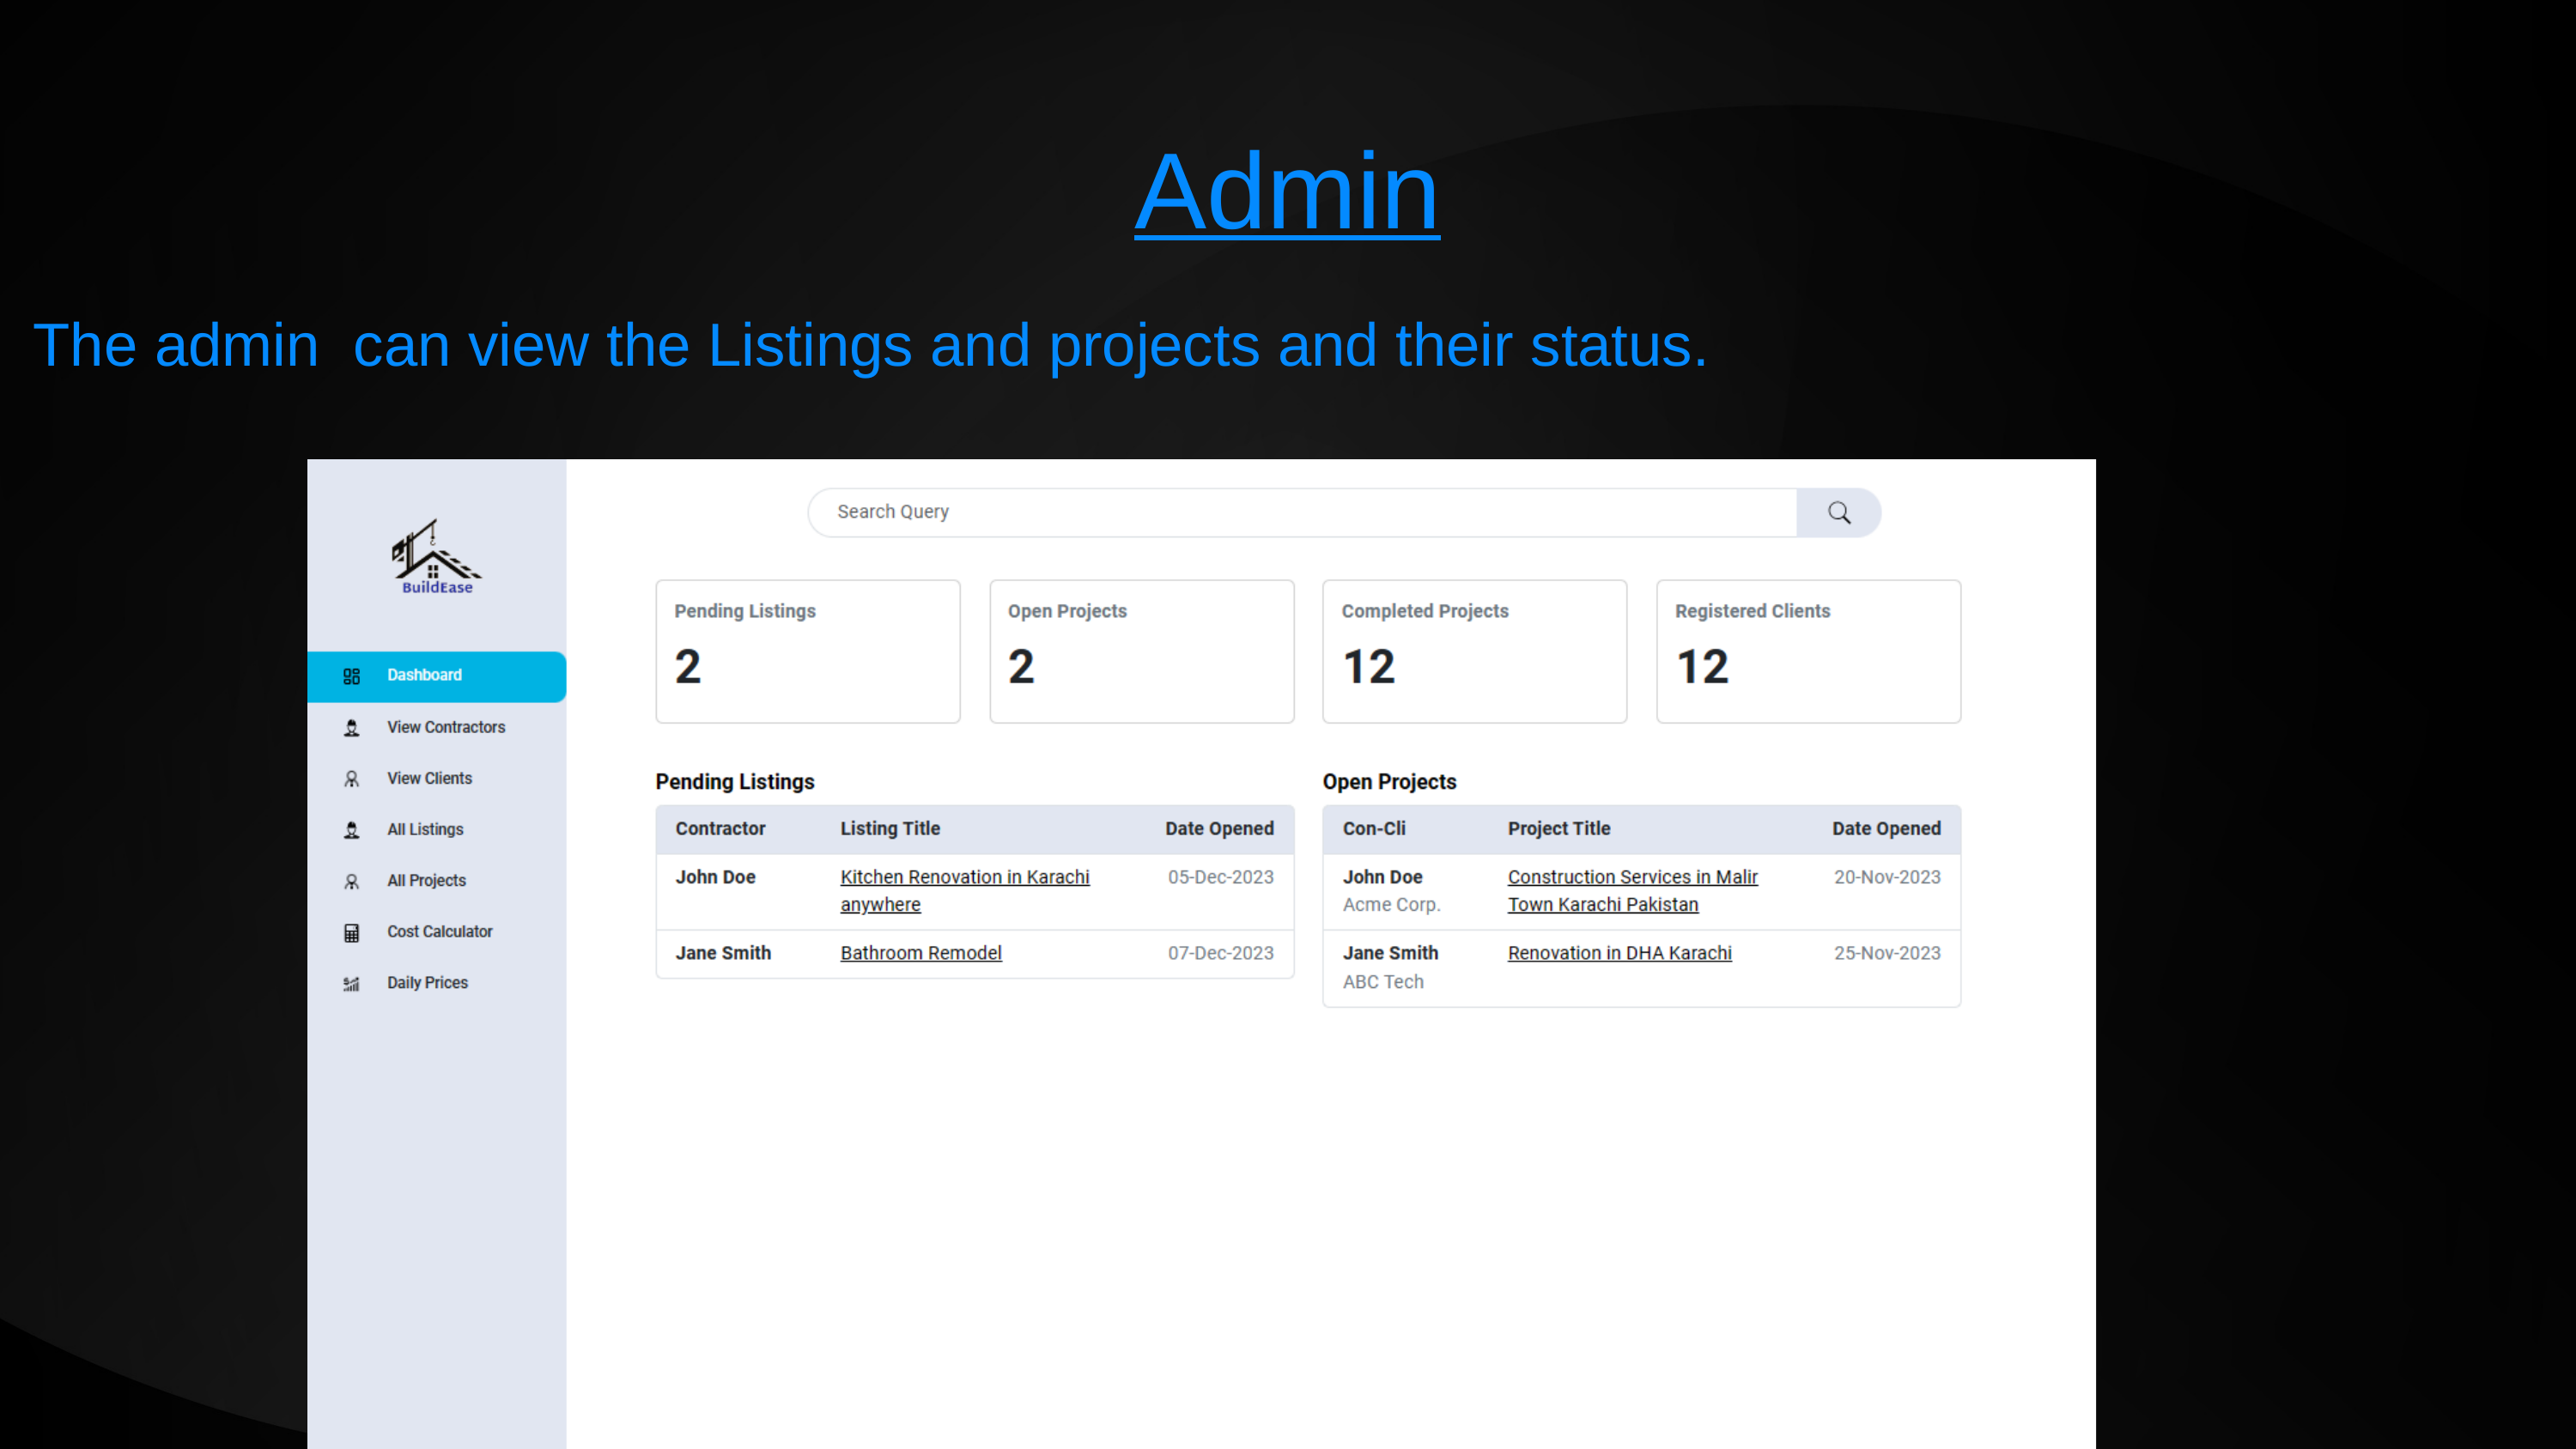

Admin
The admin  can view the Listings and projects and their status.